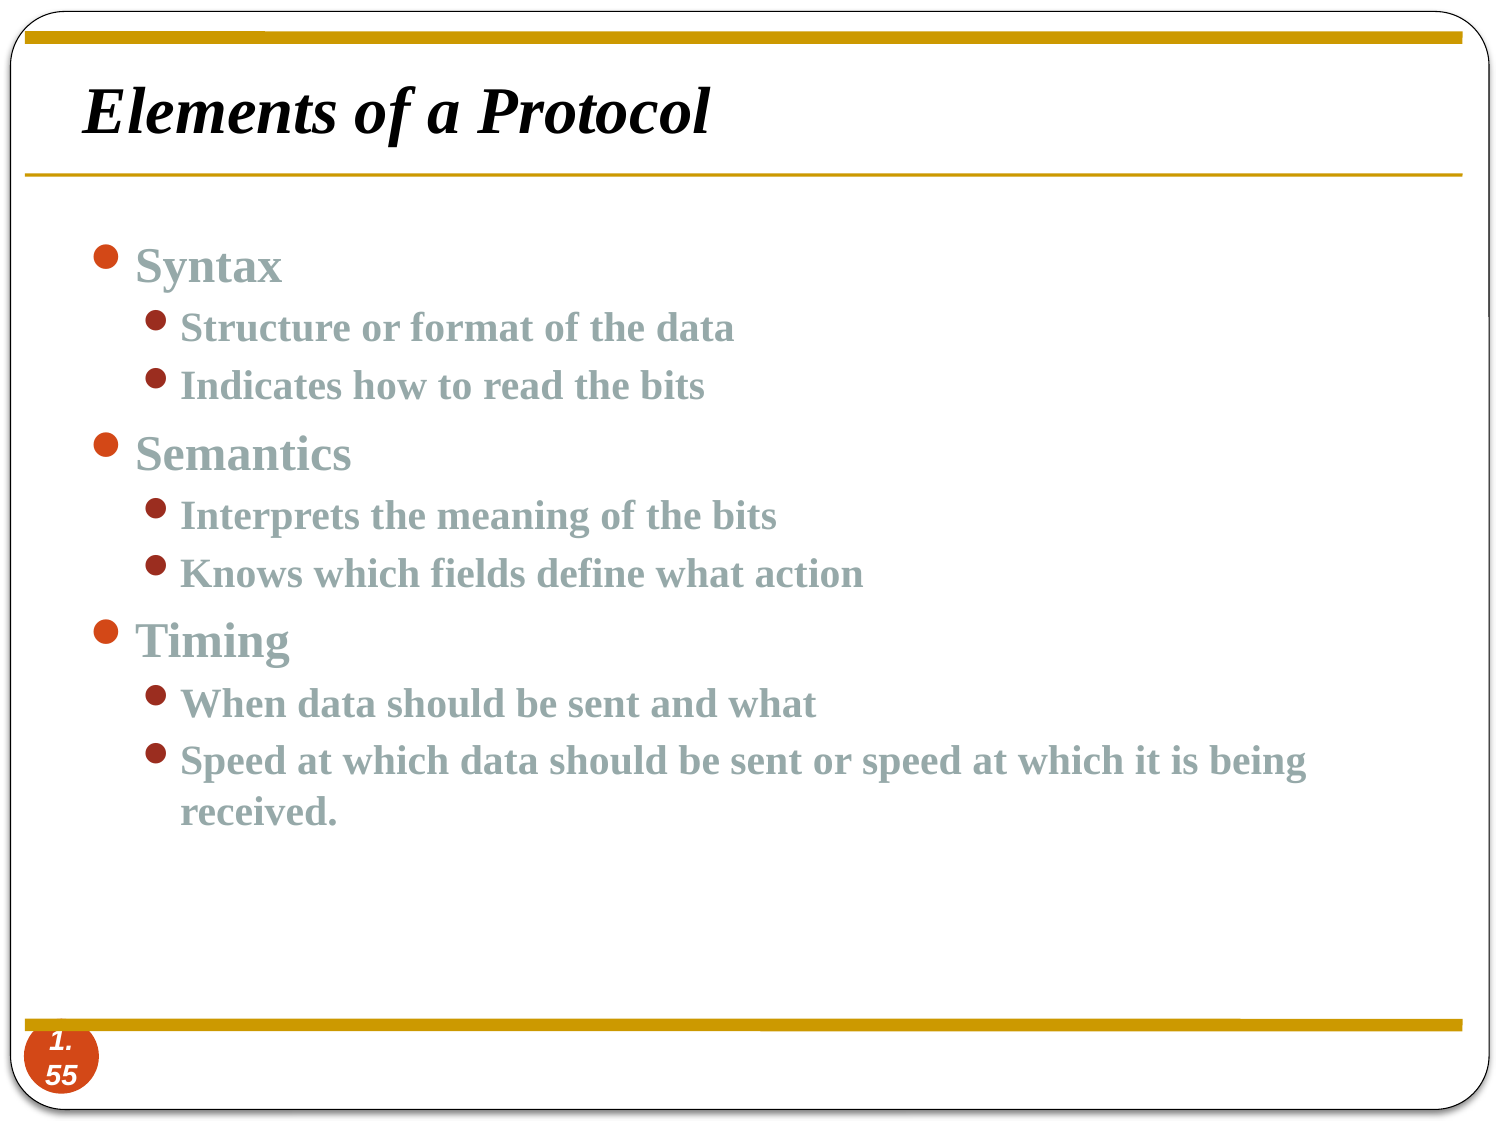

Elements of a Protocol

Syntax
Structure or format of the data
Indicates how to read the bits
Semantics
Interprets the meaning of the bits
Knows which fields define what action
Timing
When data should be sent and what
Speed at which data should be sent or speed at which it is being received.

1.55